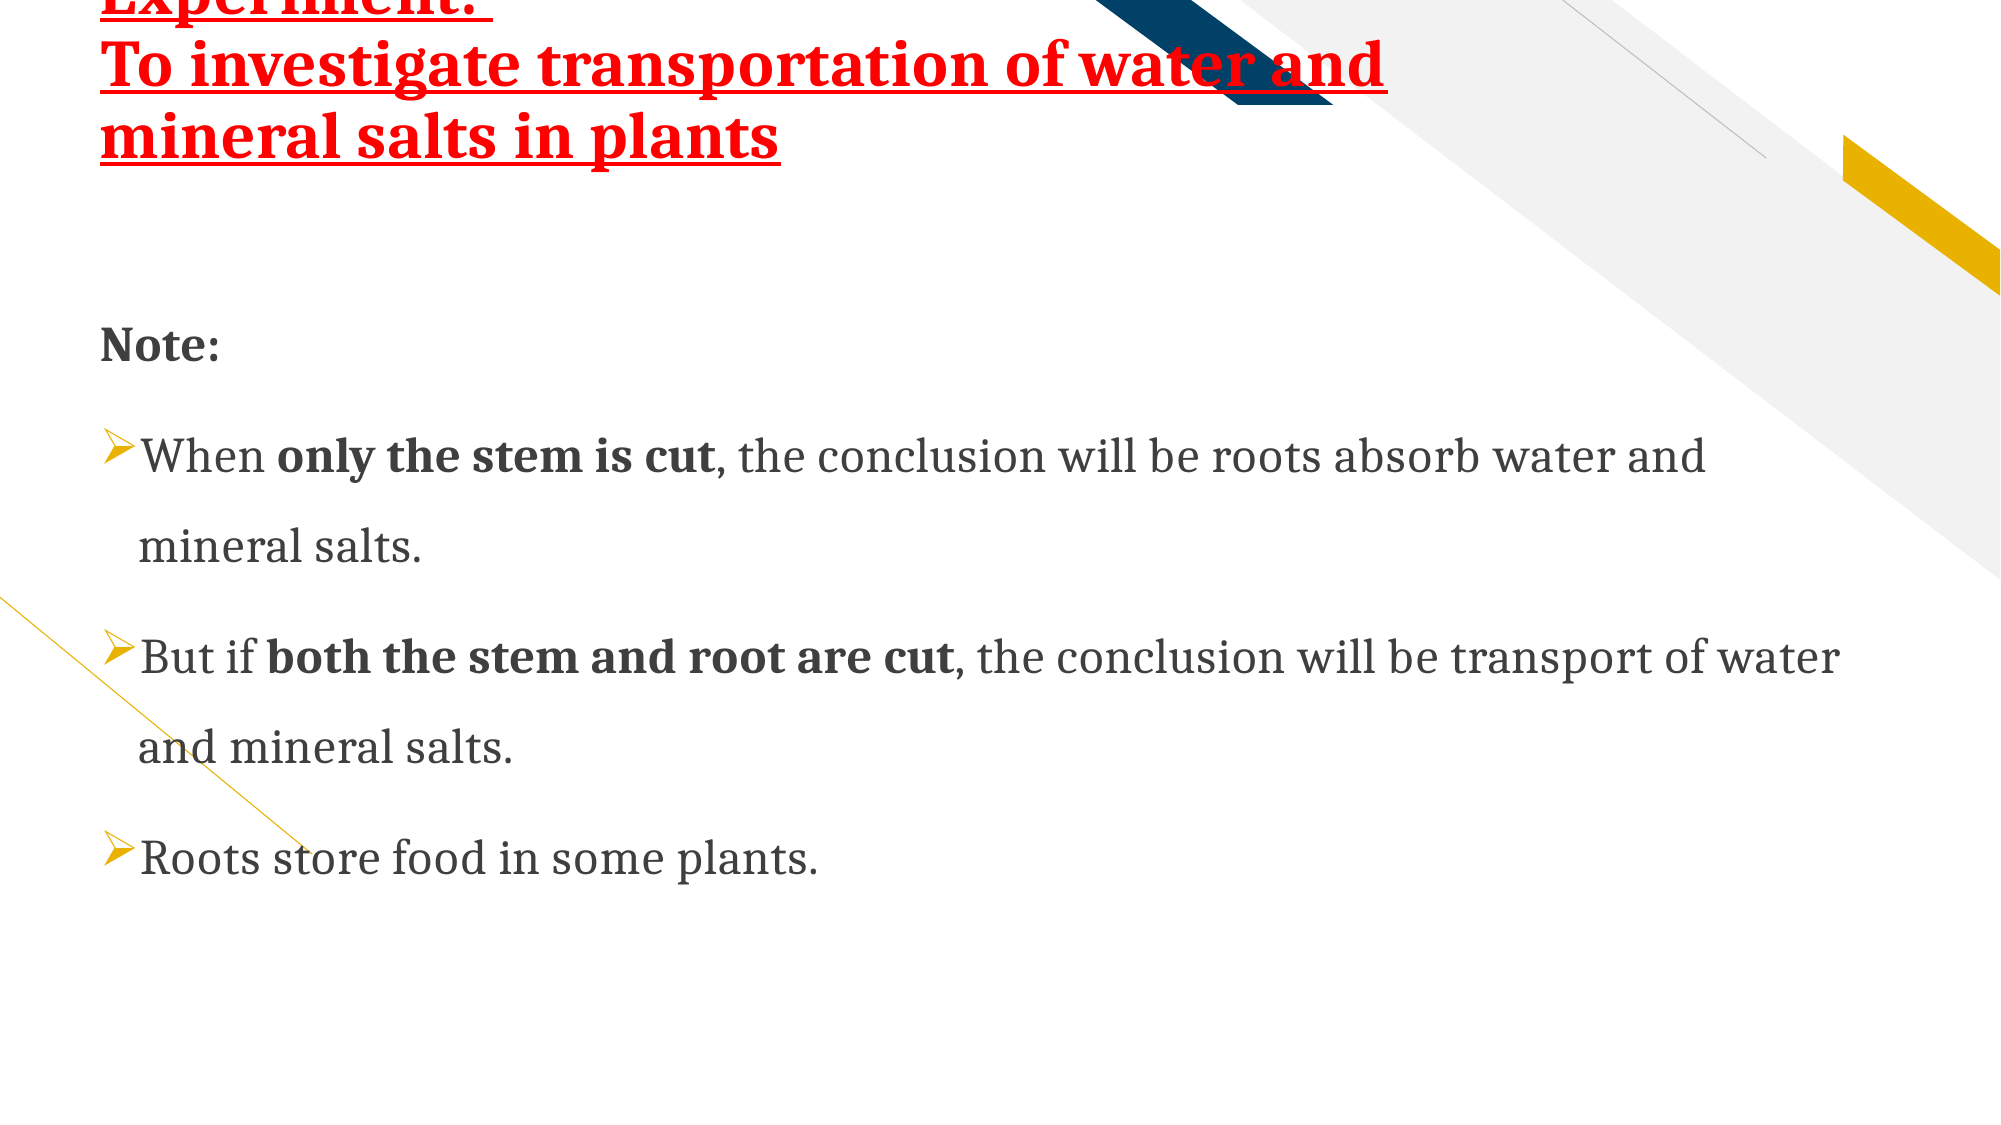

# Experiment: To investigate transportation of water and mineral salts in plants
Note:
When only the stem is cut, the conclusion will be roots absorb water and mineral salts.
But if both the stem and root are cut, the conclusion will be transport of water and mineral salts.
Roots store food in some plants.